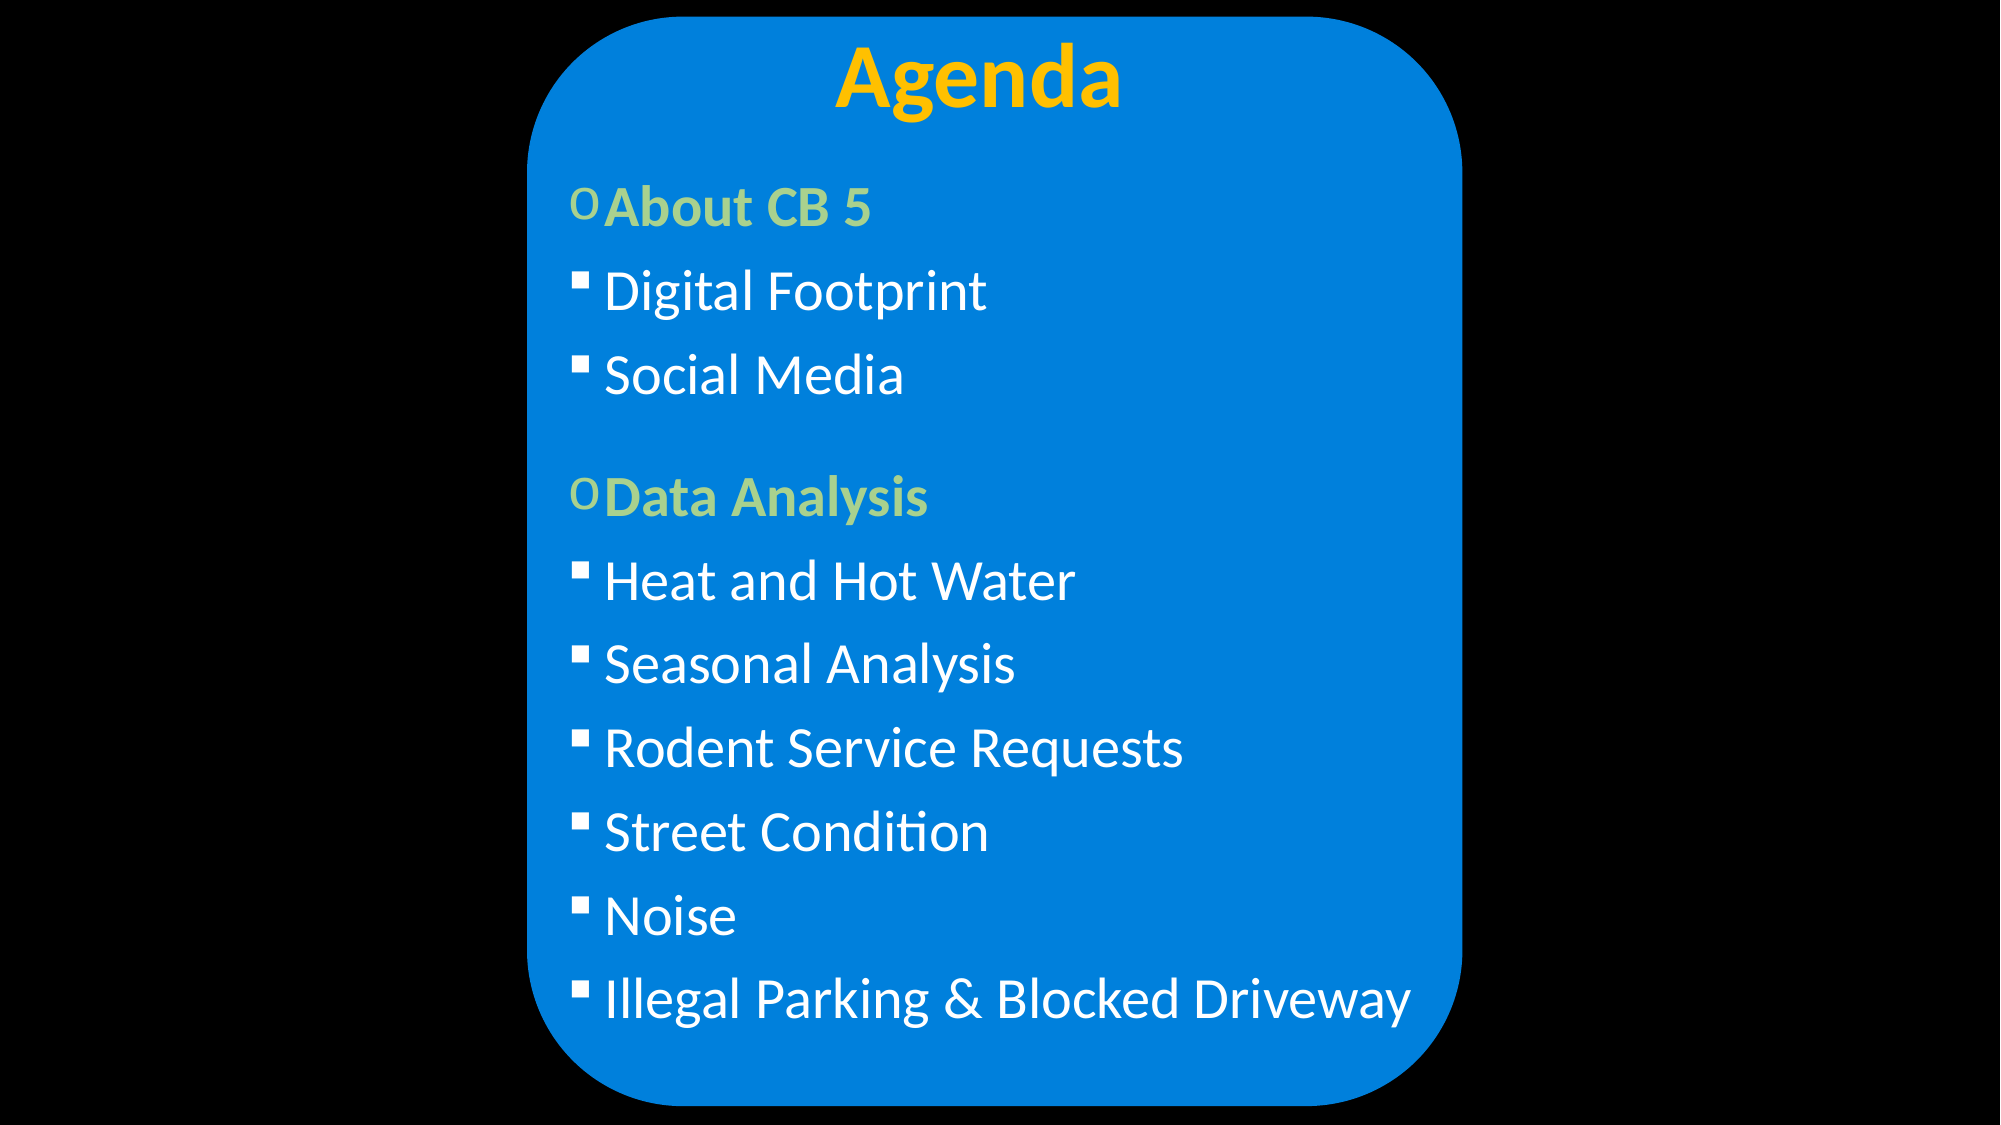

Agenda

About CB 5
Digital Footprint
Social Media

Data Analysis
Heat and Hot Water
Seasonal Analysis
Rodent Service Requests
Street Condition
Noise
Illegal Parking & Blocked Driveway